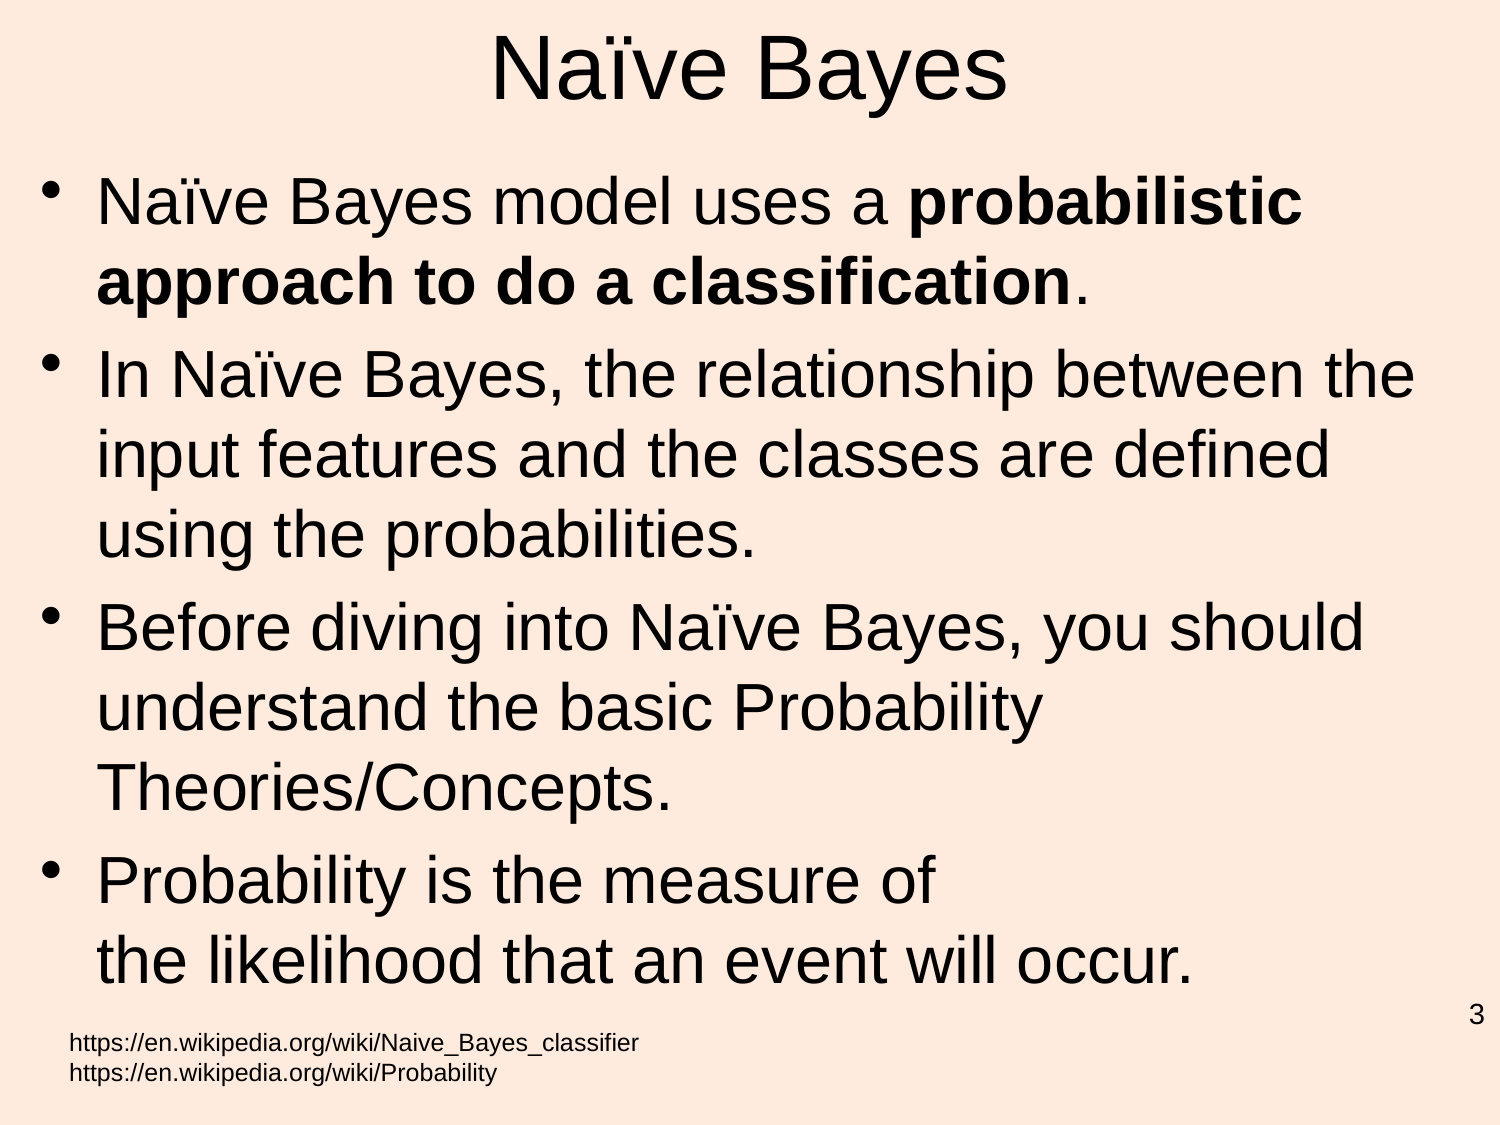

# Naïve Bayes
Naïve Bayes model uses a probabilistic approach to do a classification.
In Naïve Bayes, the relationship between the input features and the classes are defined  using the probabilities.
Before diving into Naïve Bayes, you should understand the basic Probability Theories/Concepts.
Probability is the measure of the likelihood that an event will occur.

3
https://en.wikipedia.org/wiki/Naive_Bayes_classifier
https://en.wikipedia.org/wiki/Probability